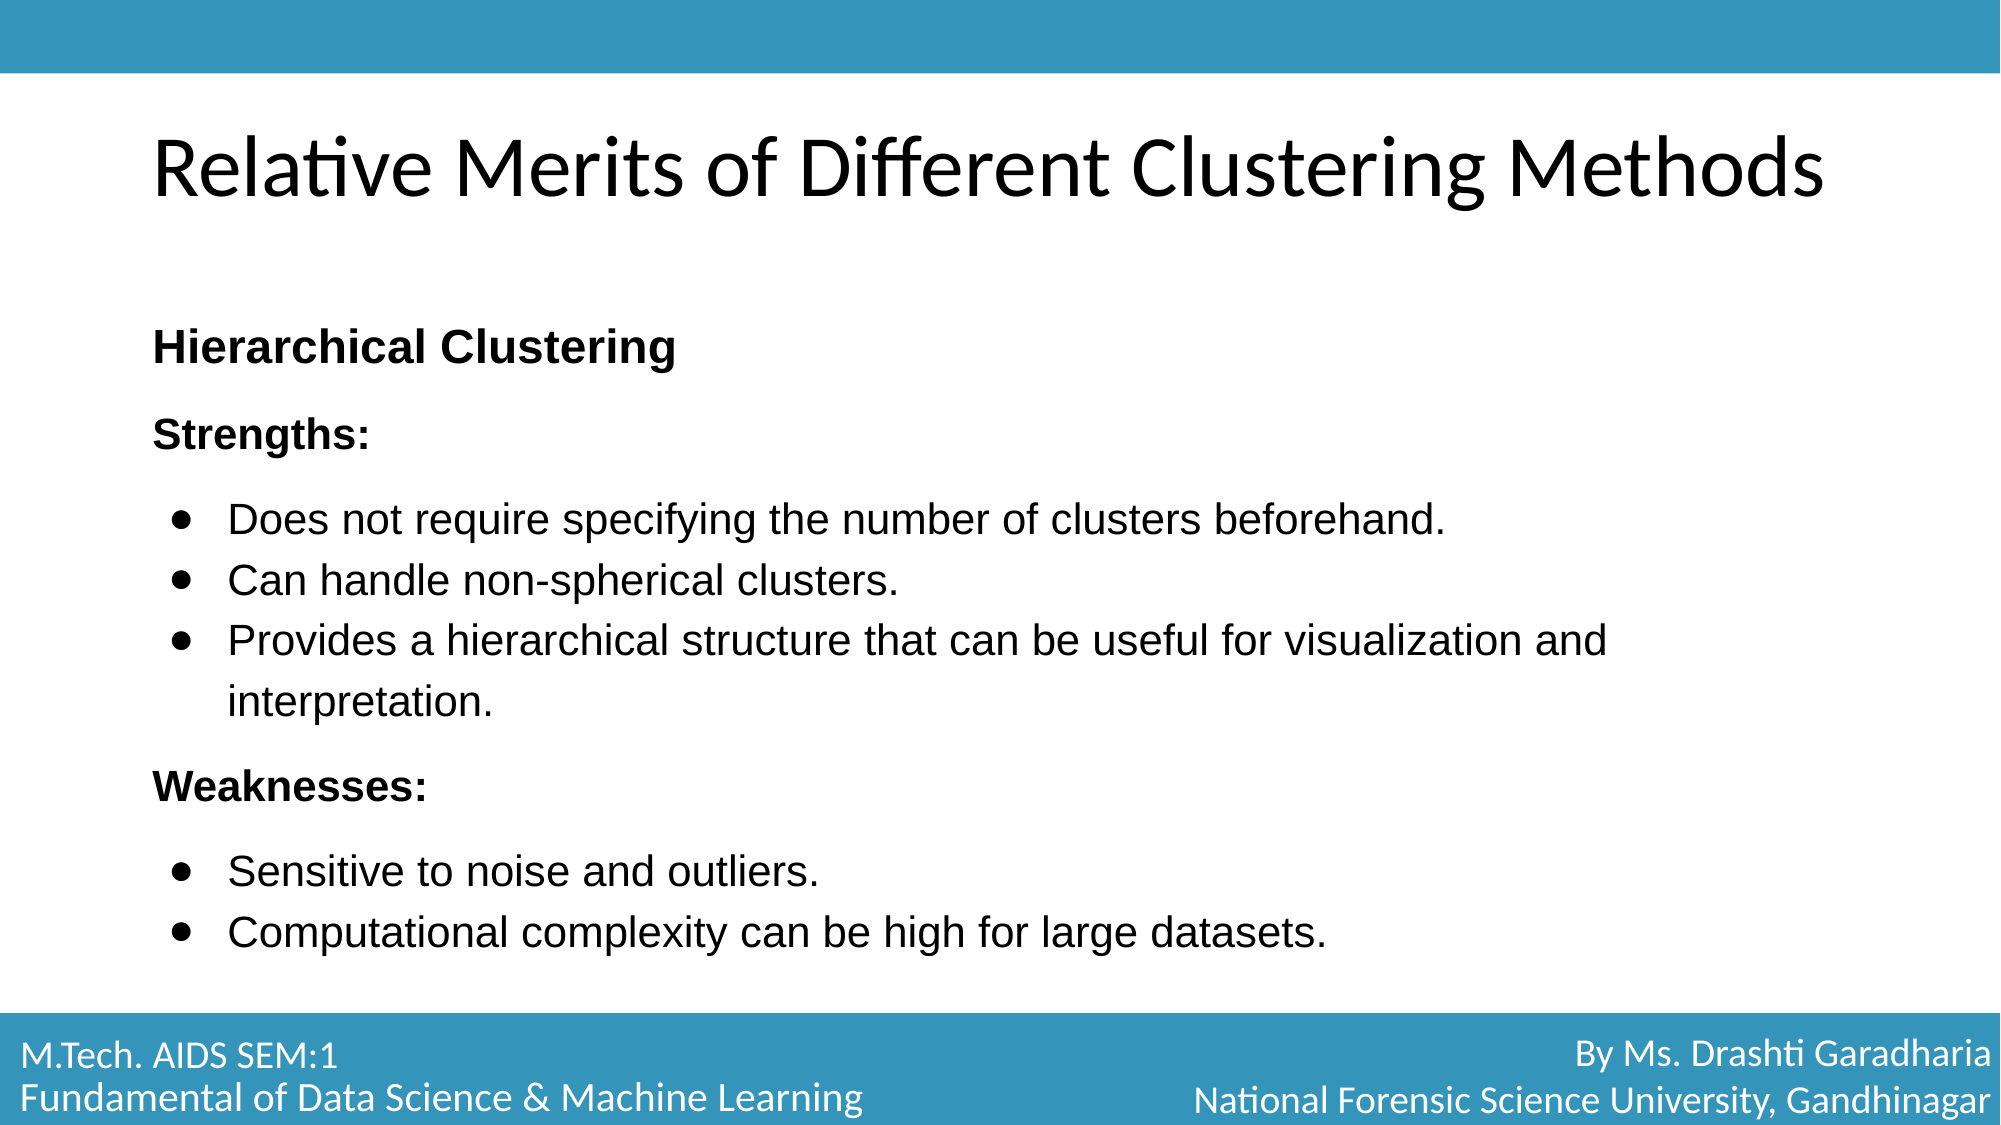

# Relative Merits of Different Clustering Methods
Hierarchical Clustering
Strengths:
Does not require specifying the number of clusters beforehand.
Can handle non-spherical clusters.
Provides a hierarchical structure that can be useful for visualization and interpretation.
Weaknesses:
Sensitive to noise and outliers.
Computational complexity can be high for large datasets.